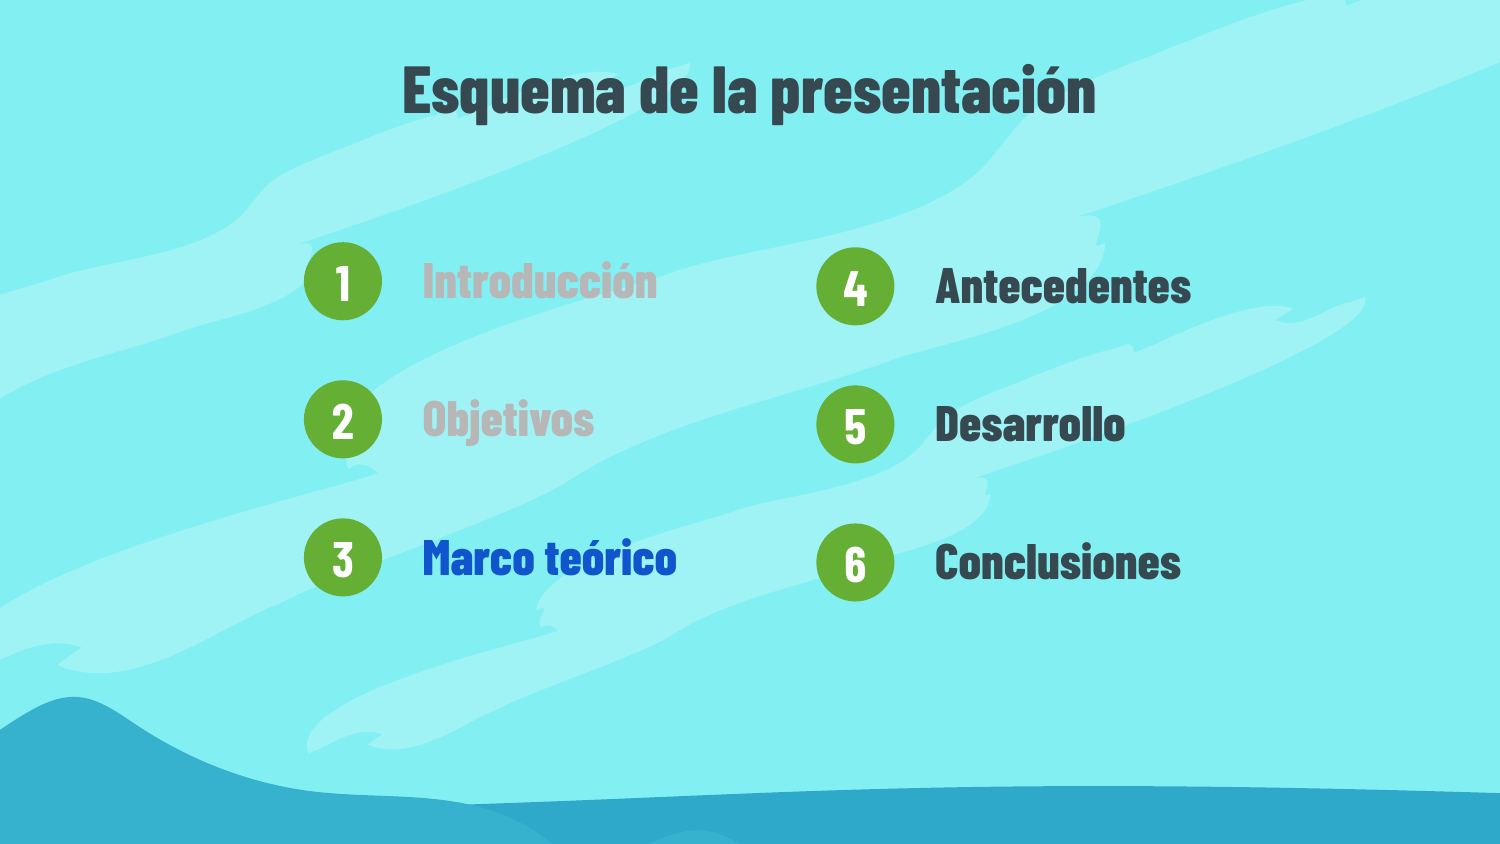

Esquema de la presentación
Introducción

1
Antecedentes

4
Objetivos

Desarrollo
2

5
# Marco teórico

3
Conclusiones

6